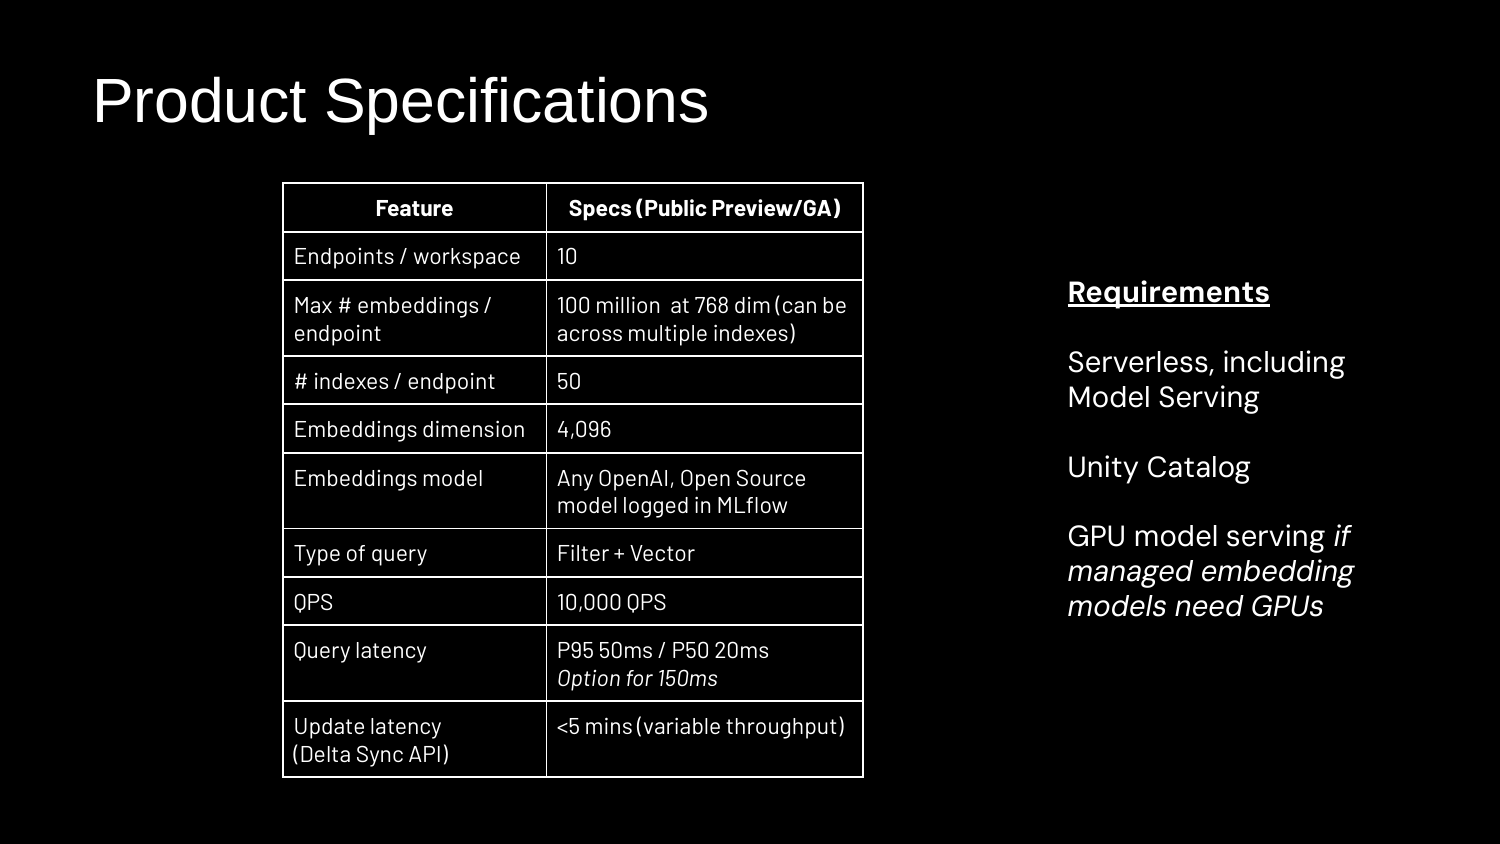

# Product Specifications
| Feature | Specs (Public Preview/GA) |
| --- | --- |
| Endpoints / workspace | 10 |
| Max # embeddings / endpoint | 100 million at 768 dim (can be across multiple indexes) |
| # indexes / endpoint | 50 |
| Embeddings dimension | 4,096 |
| Embeddings model | Any OpenAI, Open Source model logged in MLflow |
| Type of query | Filter + Vector |
| QPS | 10,000 QPS |
| Query latency | P95 50ms / P50 20ms Option for 150ms |
| Update latency (Delta Sync API) | <5 mins (variable throughput) |
Requirements

Serverless, including Model Serving

Unity Catalog

GPU model serving if managed embedding models need GPUs